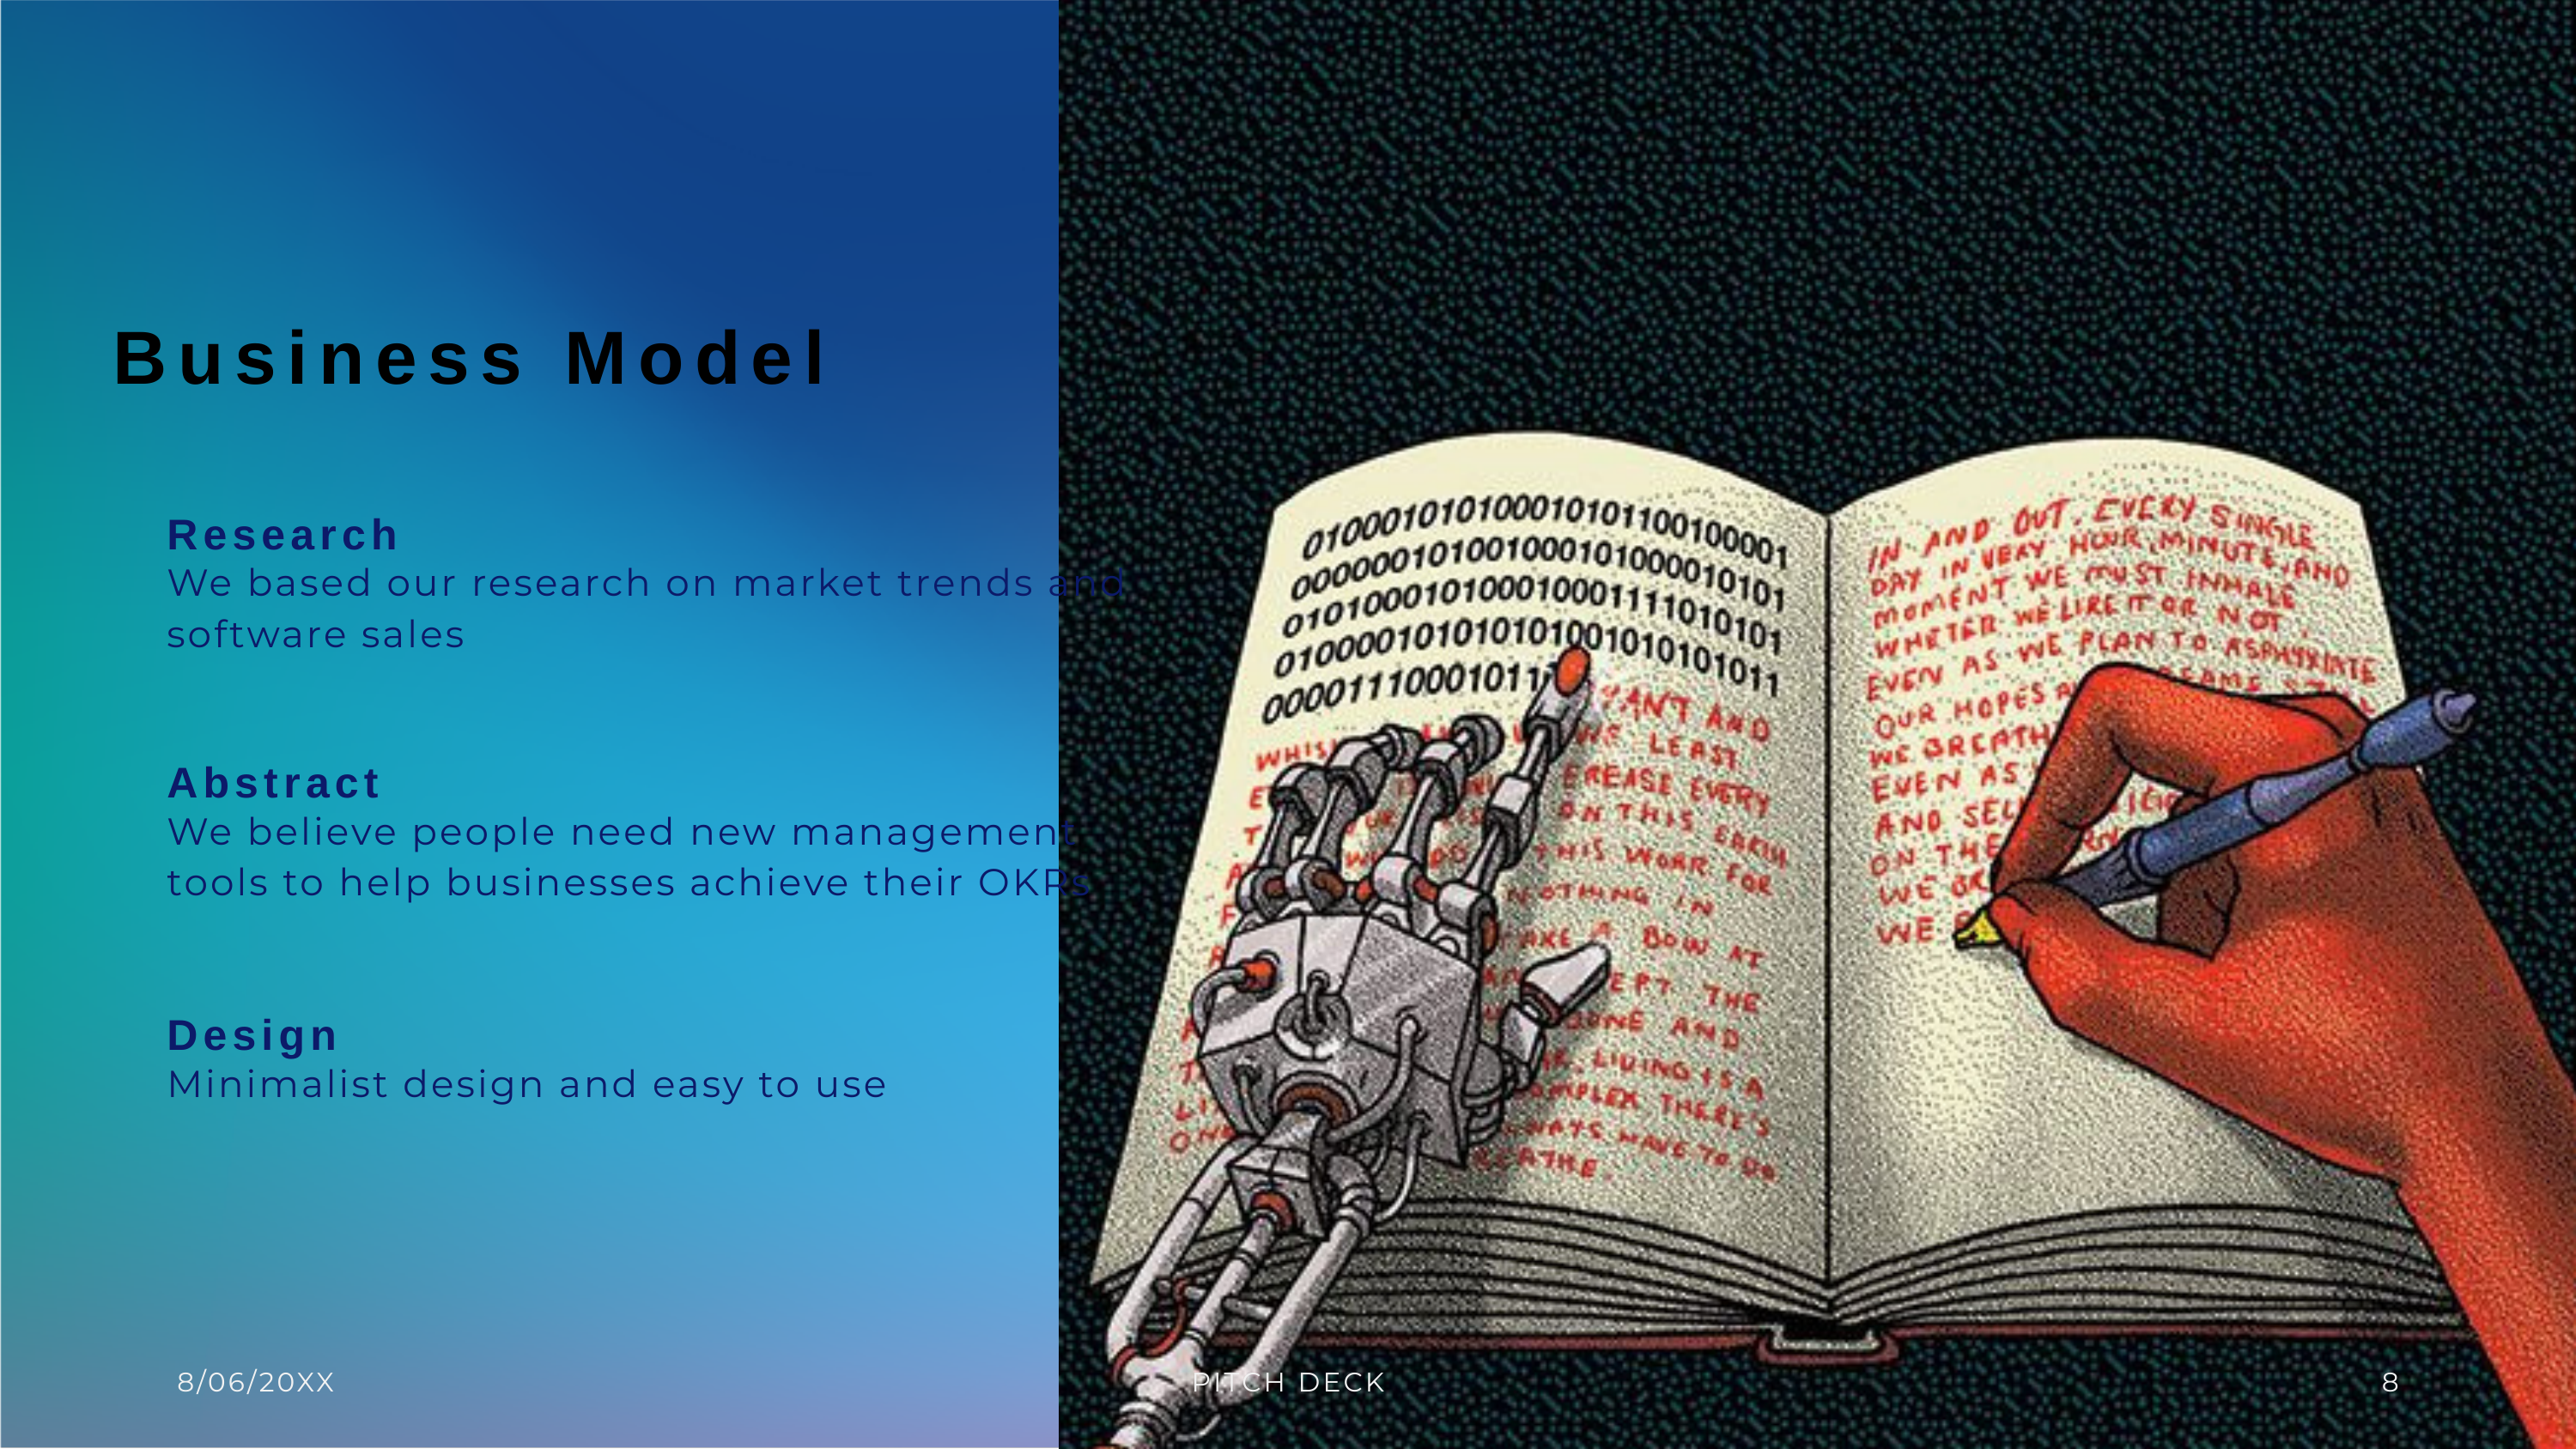

Business Model
Research​
We based our research on market trends and software sales ​
Abstract​
We believe people need new management tools to help businesses achieve their OKRs​
Design​
Minimalist design and easy to use ​

8/06/20XX

PITCH DECK

8